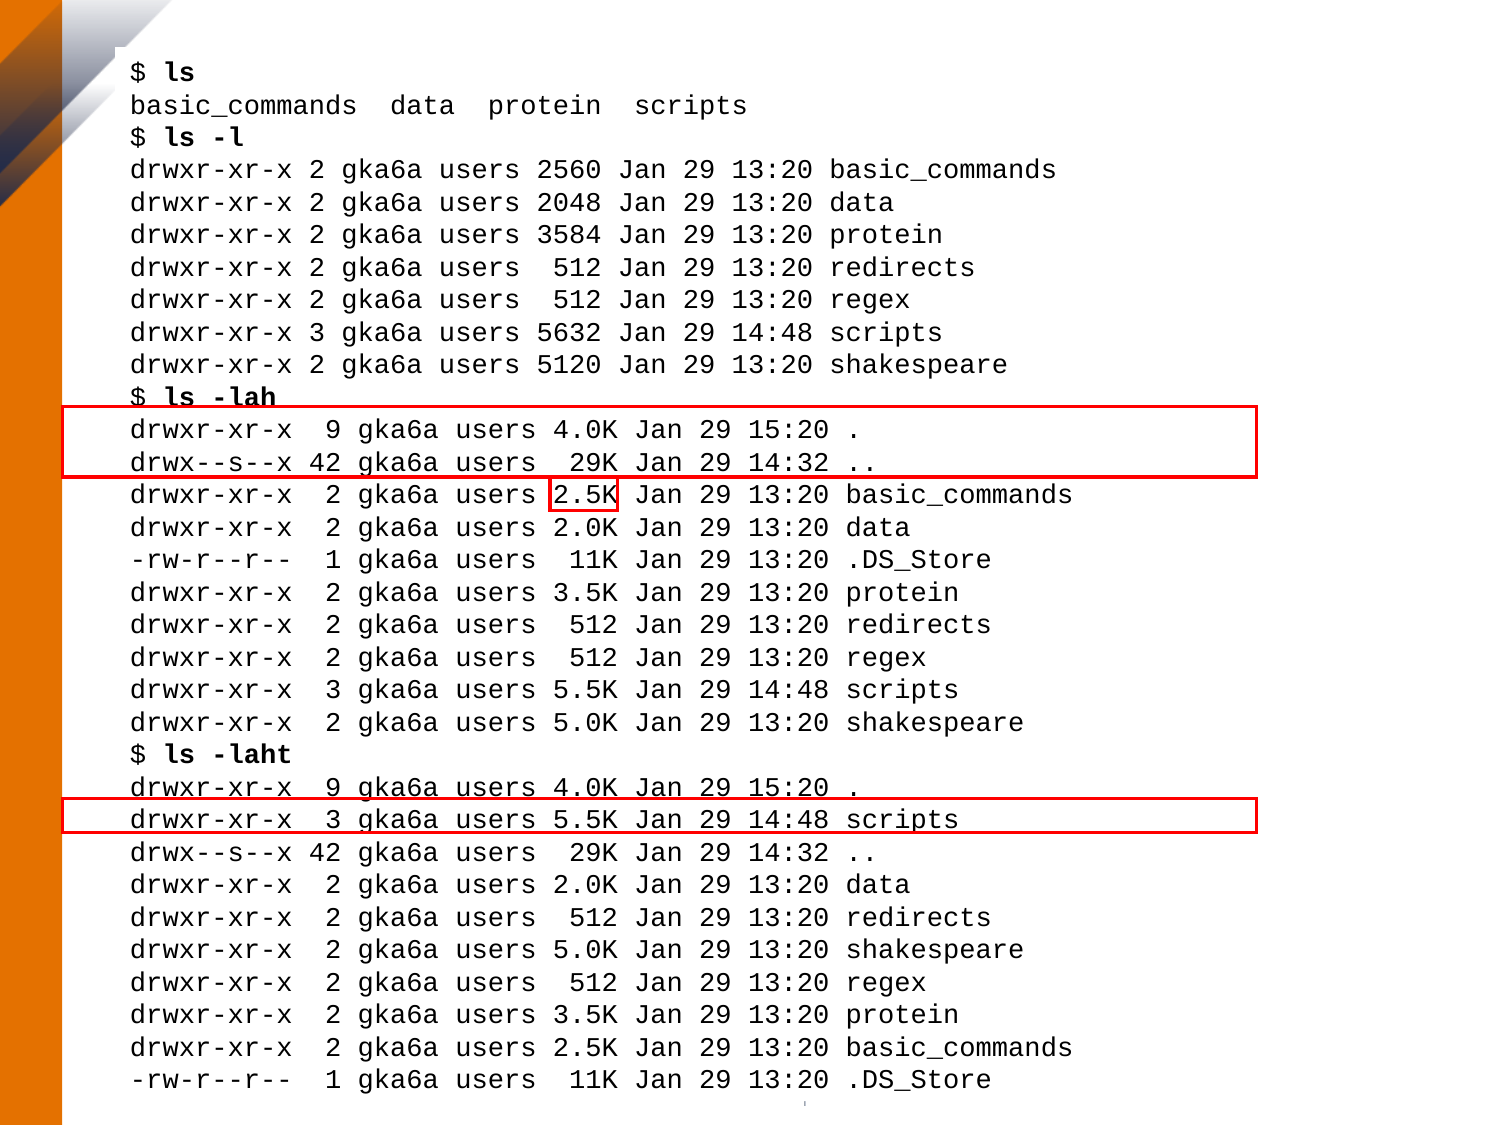

$ ls
basic_commands  data  protein  scripts
$ ls -l
drwxr-xr-x 2 gka6a users 2560 Jan 29 13:20 basic_commands
drwxr-xr-x 2 gka6a users 2048 Jan 29 13:20 data
drwxr-xr-x 2 gka6a users 3584 Jan 29 13:20 protein
drwxr-xr-x 2 gka6a users  512 Jan 29 13:20 redirects
drwxr-xr-x 2 gka6a users  512 Jan 29 13:20 regex
drwxr-xr-x 3 gka6a users 5632 Jan 29 14:48 scripts
drwxr-xr-x 2 gka6a users 5120 Jan 29 13:20 shakespeare
$ ls -lah
drwxr-xr-x  9 gka6a users 4.0K Jan 29 15:20 .
drwx--s--x 42 gka6a users  29K Jan 29 14:32 ..
drwxr-xr-x  2 gka6a users 2.5K Jan 29 13:20 basic_commands
drwxr-xr-x  2 gka6a users 2.0K Jan 29 13:20 data
-rw-r--r--  1 gka6a users  11K Jan 29 13:20 .DS_Store
drwxr-xr-x  2 gka6a users 3.5K Jan 29 13:20 protein
drwxr-xr-x  2 gka6a users  512 Jan 29 13:20 redirects
drwxr-xr-x  2 gka6a users  512 Jan 29 13:20 regex
drwxr-xr-x  3 gka6a users 5.5K Jan 29 14:48 scripts
drwxr-xr-x  2 gka6a users 5.0K Jan 29 13:20 shakespeare
$ ls -laht
drwxr-xr-x  9 gka6a users 4.0K Jan 29 15:20 .
drwxr-xr-x  3 gka6a users 5.5K Jan 29 14:48 scripts
drwx--s--x 42 gka6a users  29K Jan 29 14:32 ..
drwxr-xr-x  2 gka6a users 2.0K Jan 29 13:20 data
drwxr-xr-x  2 gka6a users  512 Jan 29 13:20 redirects
drwxr-xr-x  2 gka6a users 5.0K Jan 29 13:20 shakespeare
drwxr-xr-x  2 gka6a users  512 Jan 29 13:20 regex
drwxr-xr-x  2 gka6a users 3.5K Jan 29 13:20 protein
drwxr-xr-x  2 gka6a users 2.5K Jan 29 13:20 basic_commands
-rw-r--r--  1 gka6a users  11K Jan 29 13:20 .DS_Store